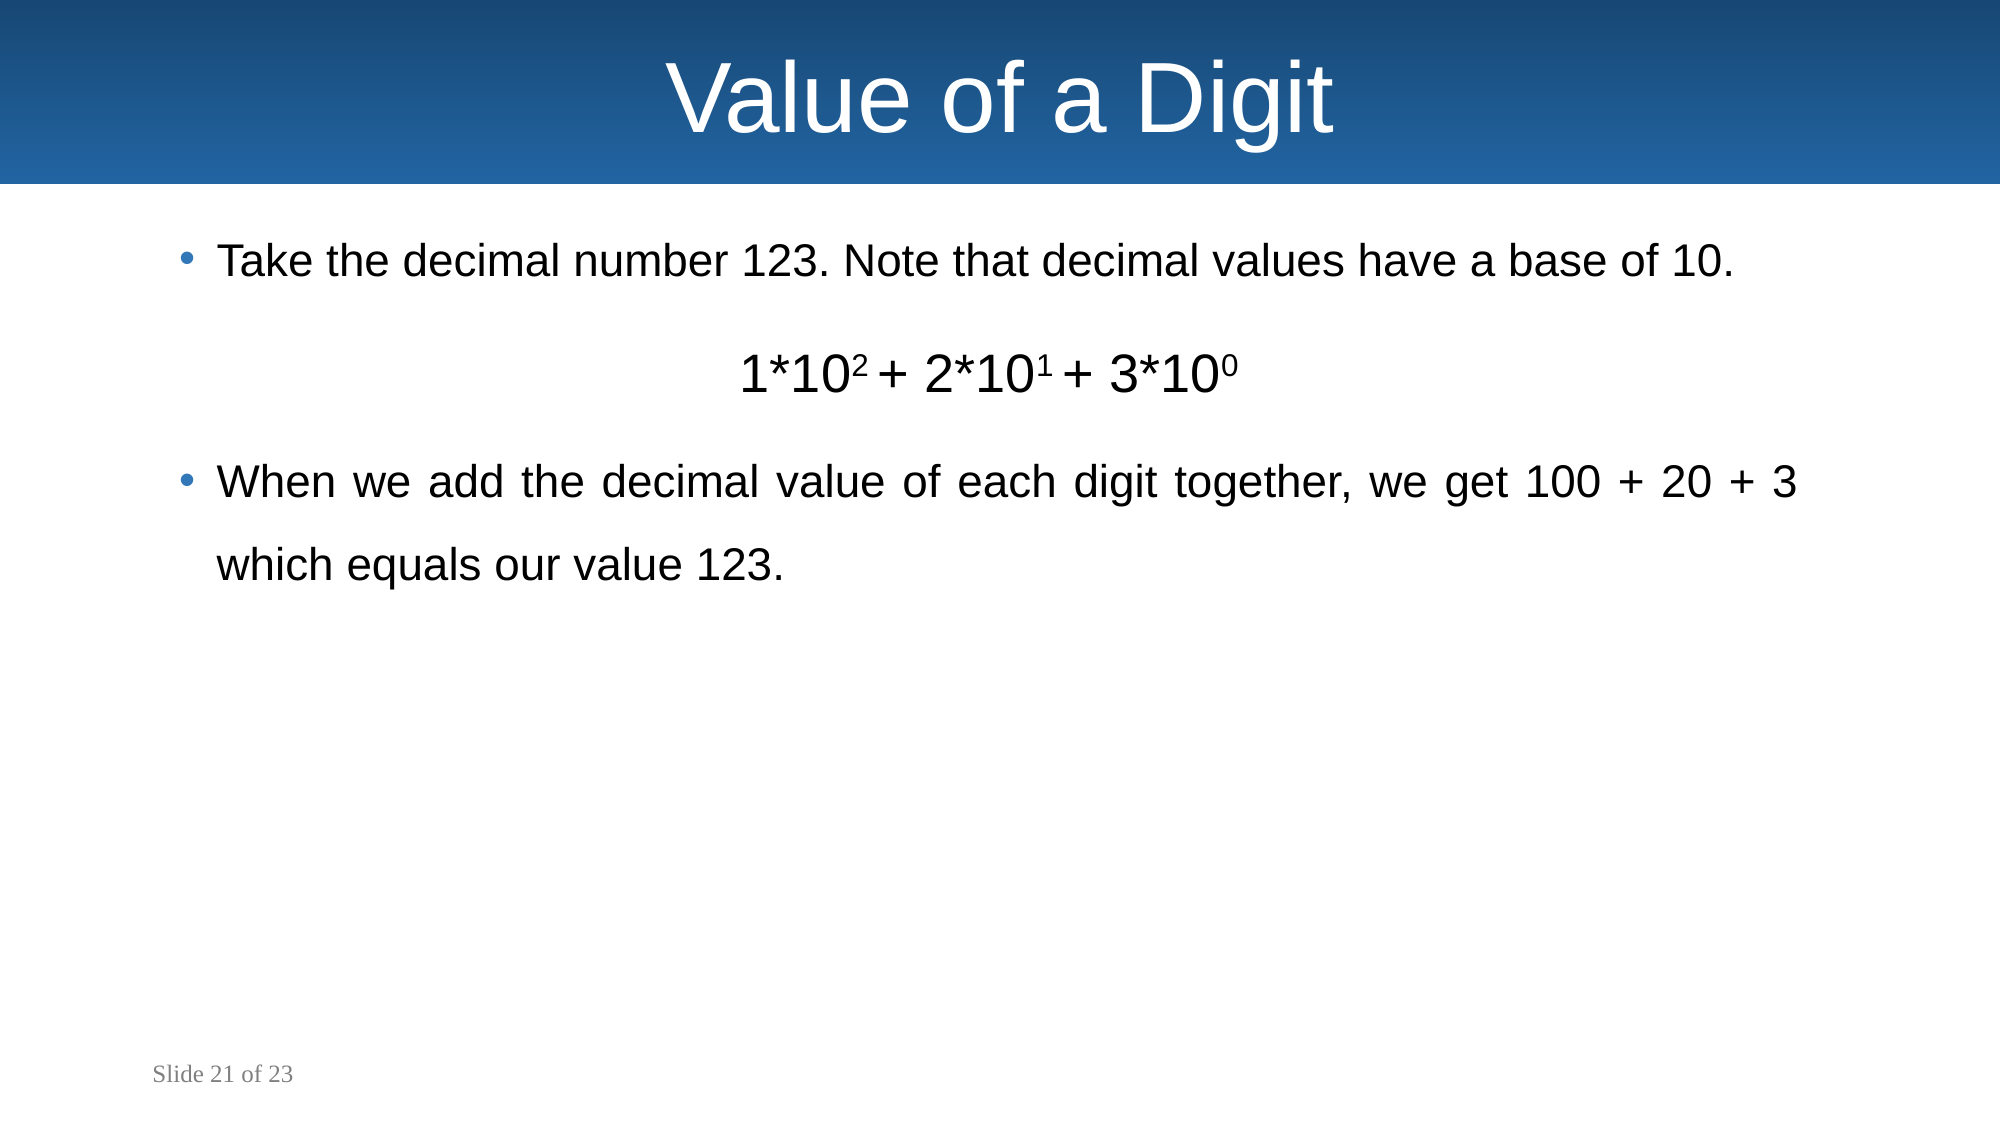

Value of a Digit
Take the decimal number 123. Note that decimal values have a base of 10.
1*102 + 2*101 + 3*100
When we add the decimal value of each digit together, we get 100 + 20 + 3 which equals our value 123.

Slide 21 of 23